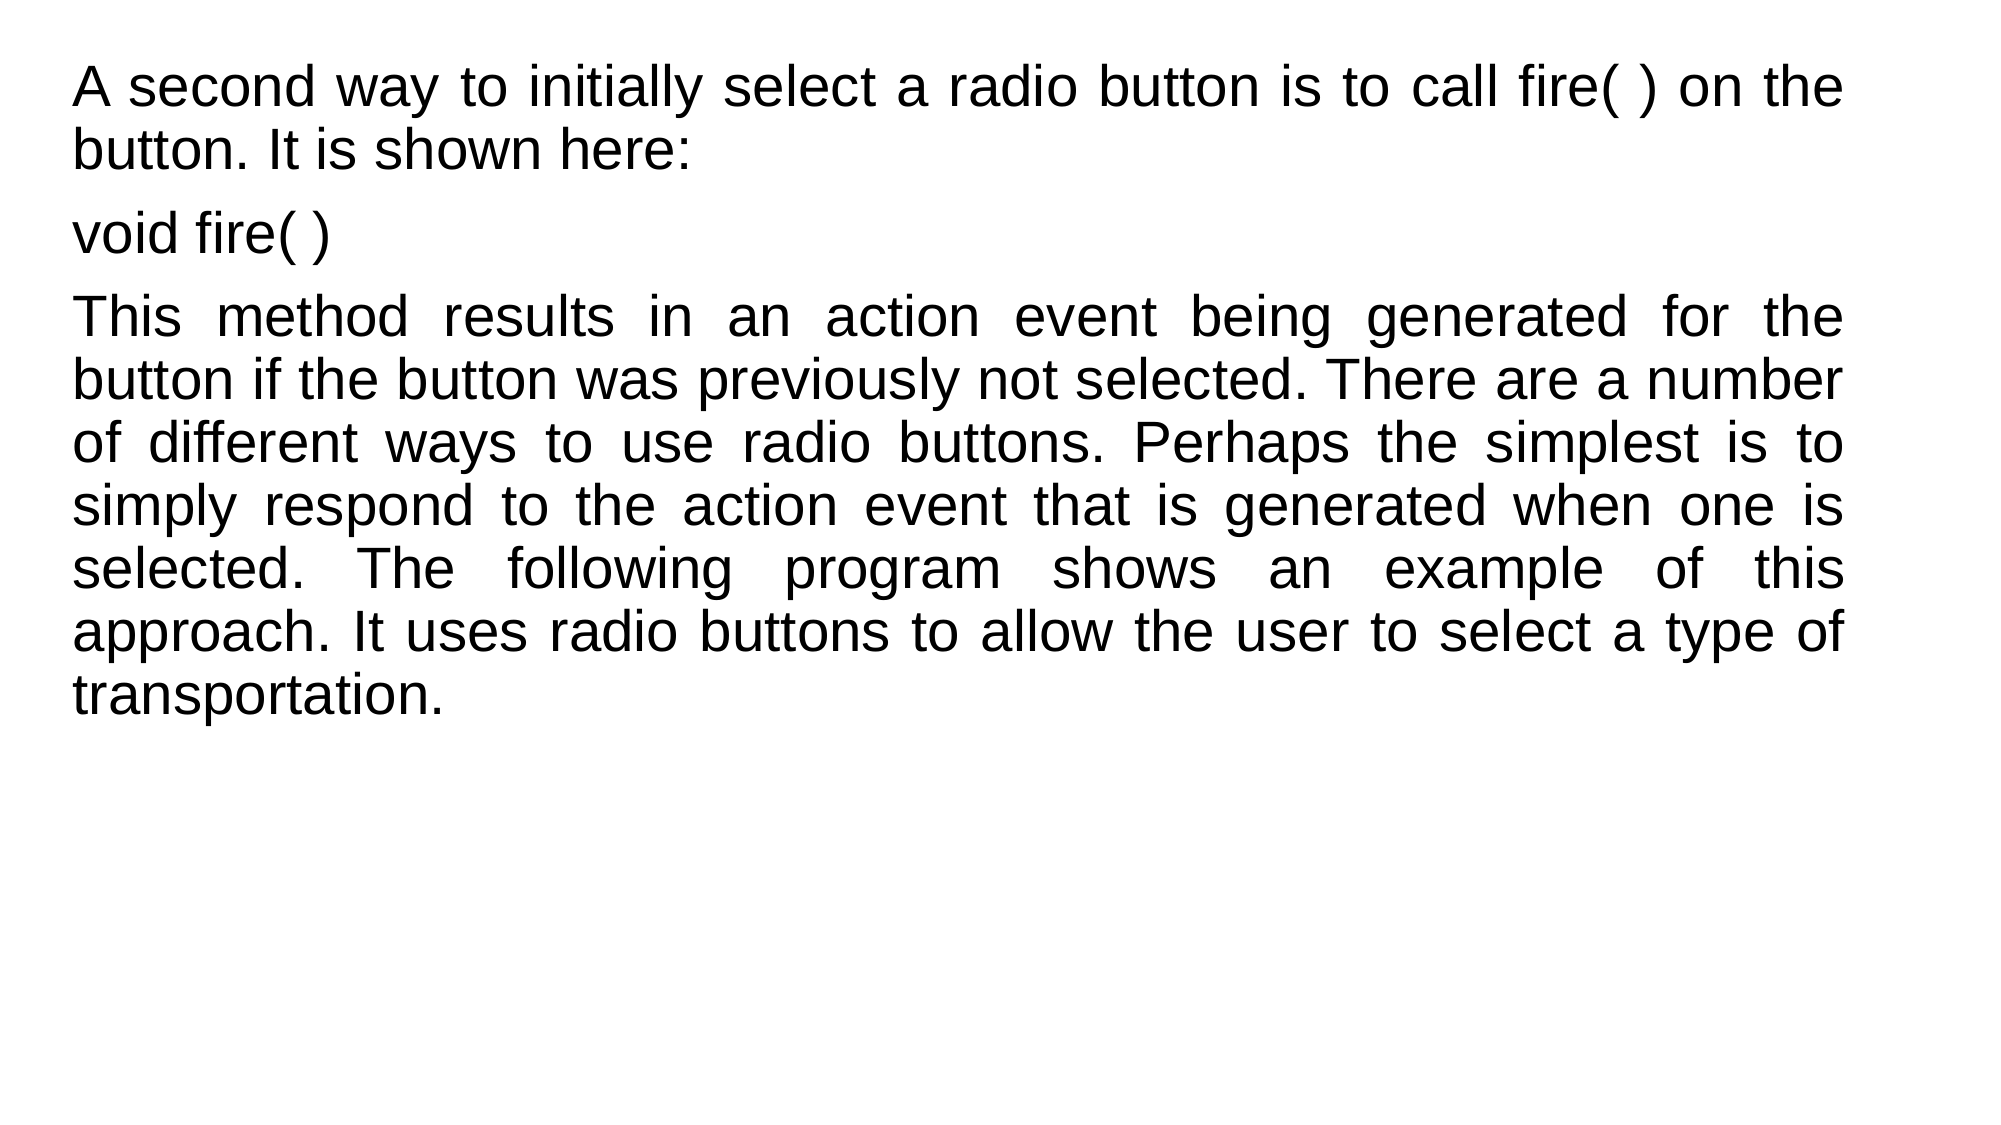

A second way to initially select a radio button is to call fire( ) on the button. It is shown here:
void fire( )
This method results in an action event being generated for the button if the button was previously not selected. There are a number of different ways to use radio buttons. Perhaps the simplest is to simply respond to the action event that is generated when one is selected. The following program shows an example of this approach. It uses radio buttons to allow the user to select a type of transportation.